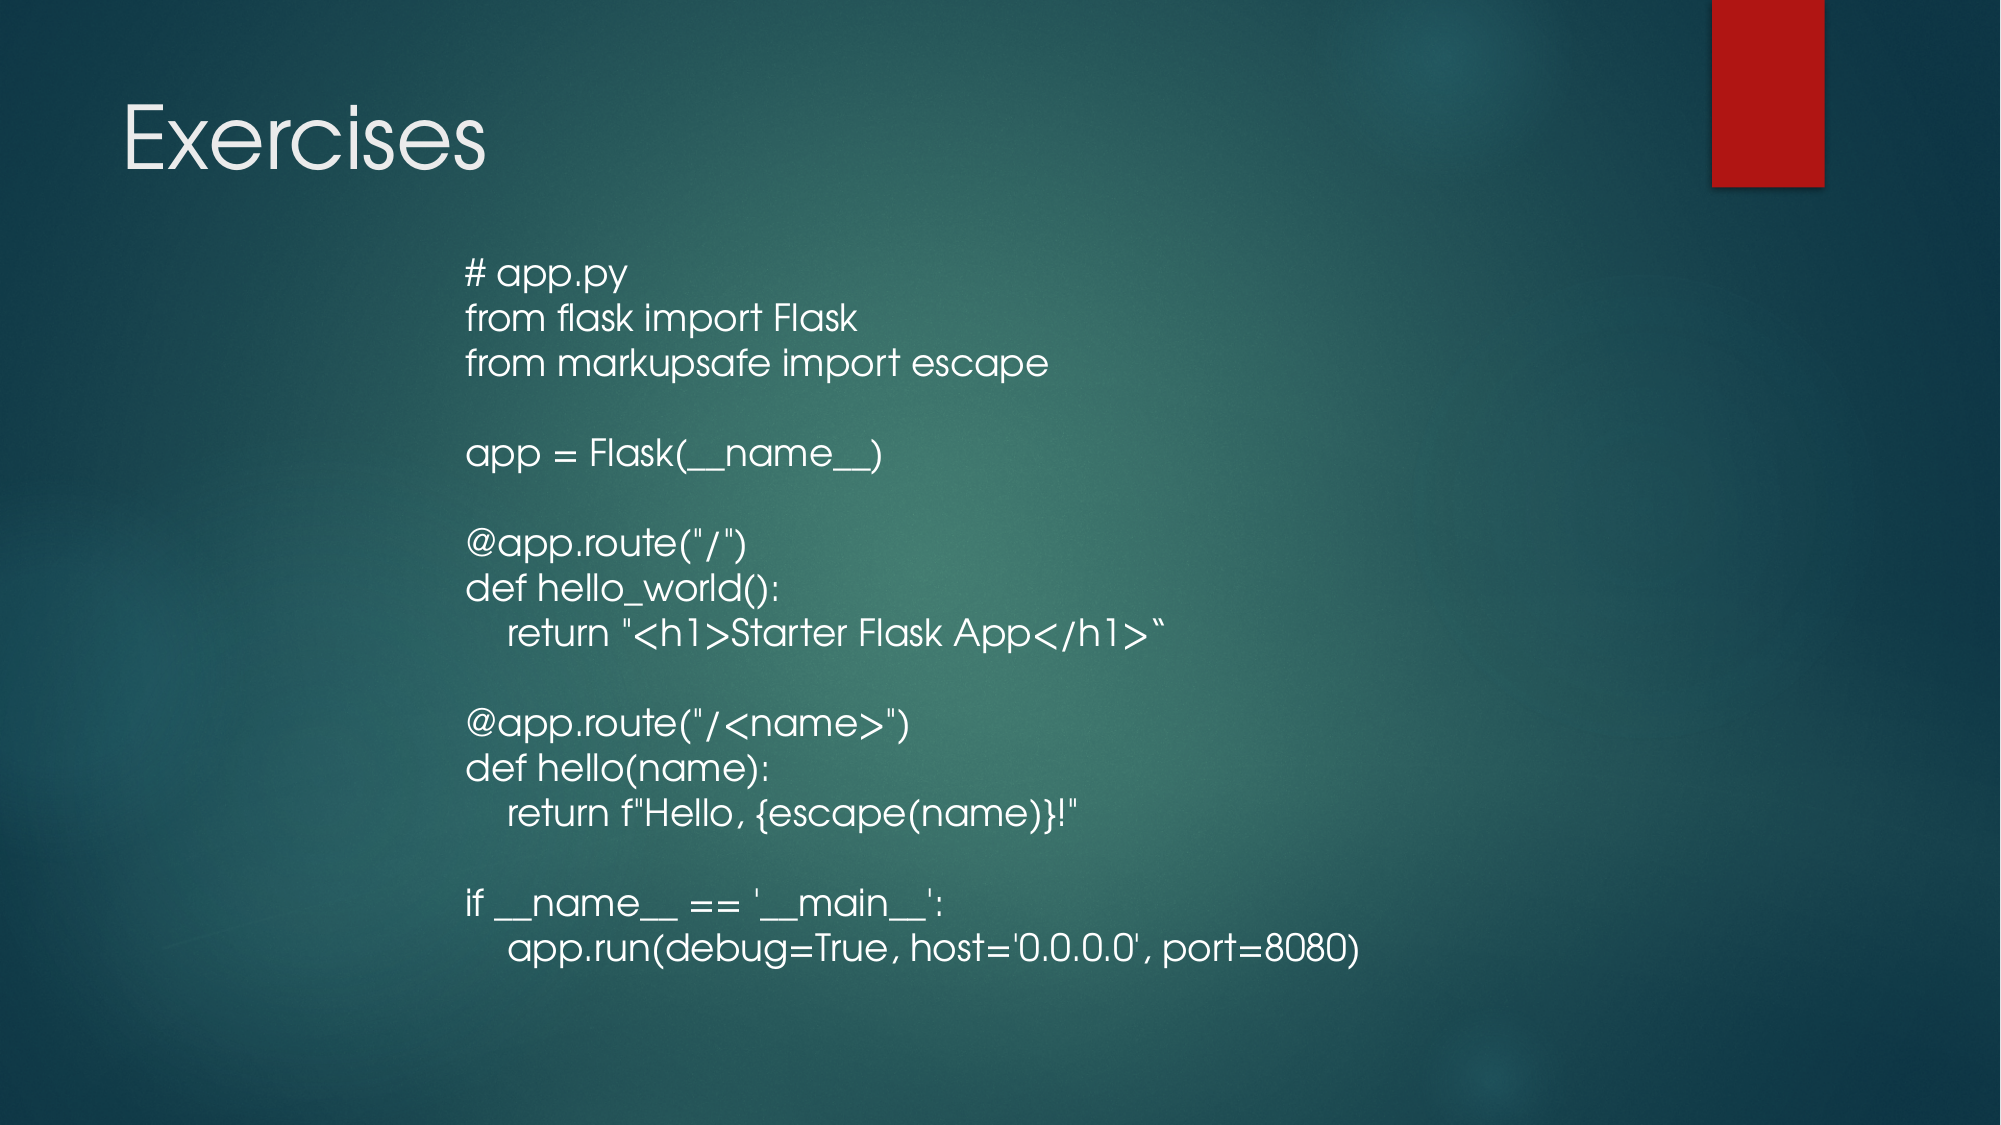

# Exercises
# app.py
from flask import Flask
from markupsafe import escape

app = Flask(__name__)

@app.route("/")
def hello_world():
    return "<h1>Starter Flask App</h1>“

@app.route("/<name>")
def hello(name):
    return f"Hello, {escape(name)}!"

if __name__ == '__main__':
    app.run(debug=True, host='0.0.0.0', port=8080)